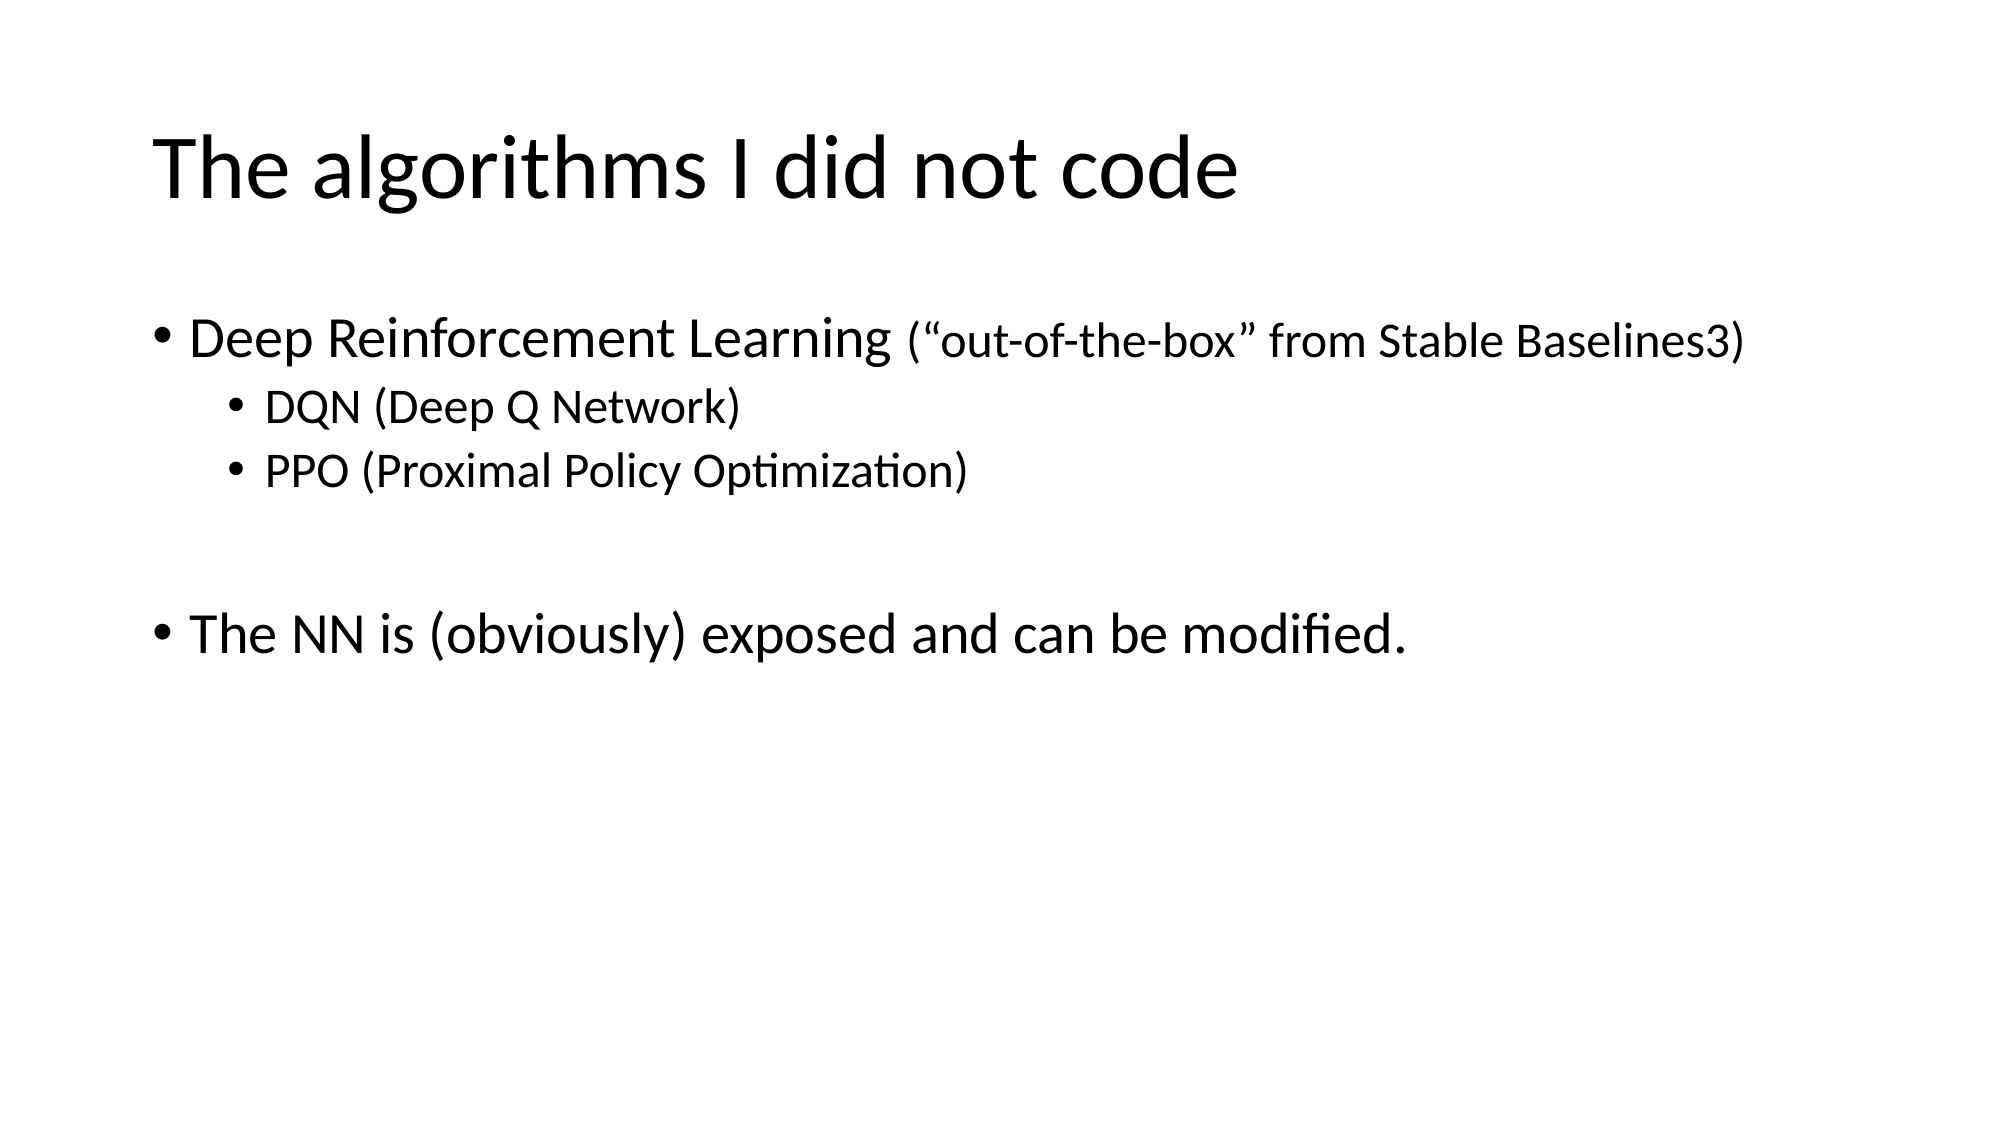

# The algorithms I did not code
Deep Reinforcement Learning (“out-of-the-box” from Stable Baselines3)
DQN (Deep Q Network)
PPO (Proximal Policy Optimization)

The NN is (obviously) exposed and can be modified.